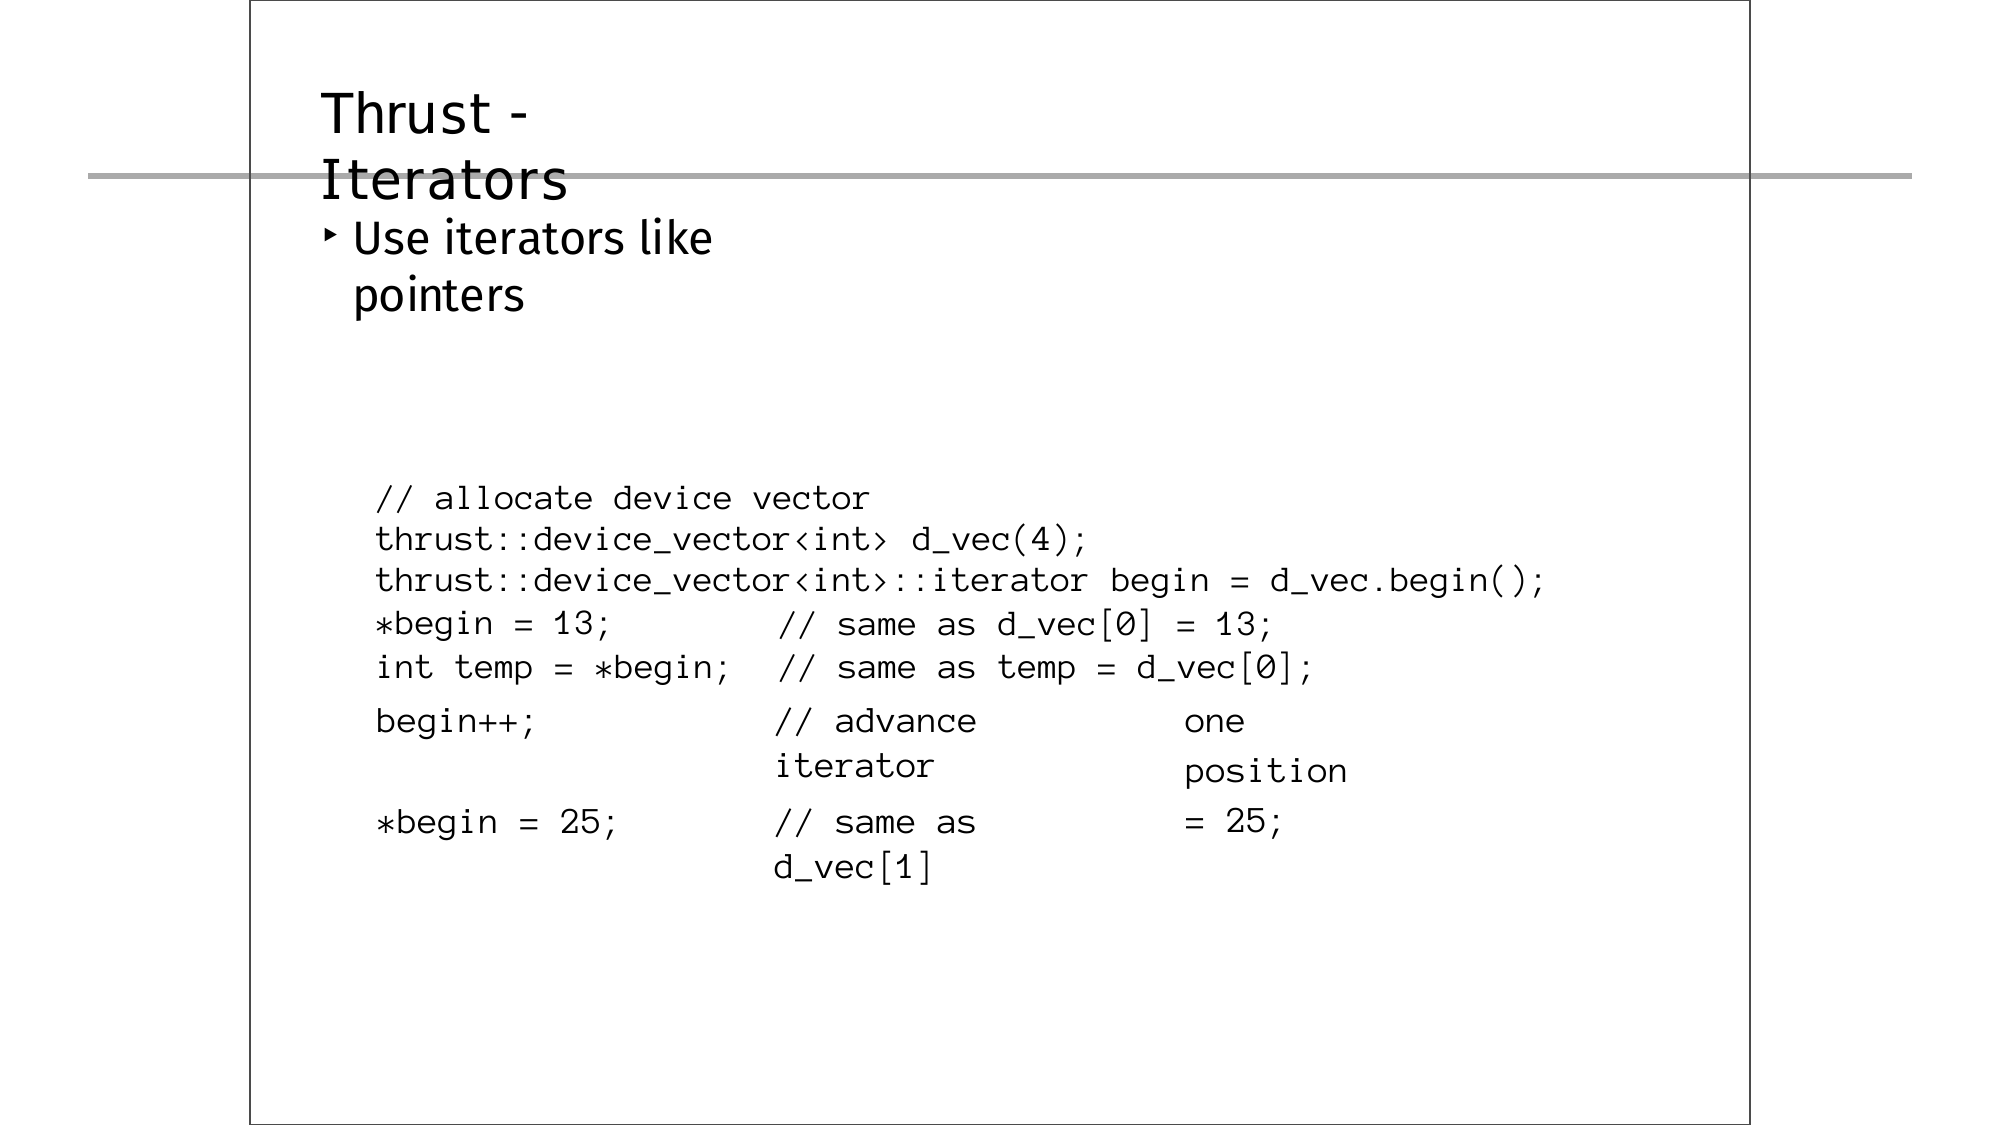

# Thrust - Iterators

Use iterators like pointers
// allocate device vector  thrust::device_vector<int> d_vec(4);
thrust::device_vector<int>::iterator begin = d_vec.begin();
*begin = 13;
int temp = *begin;
begin++;
// same as d_vec[0] = 13;
// same as temp = d_vec[0];
one  position
= 25;
// advance iterator
*begin = 25;
// same as d_vec[1]